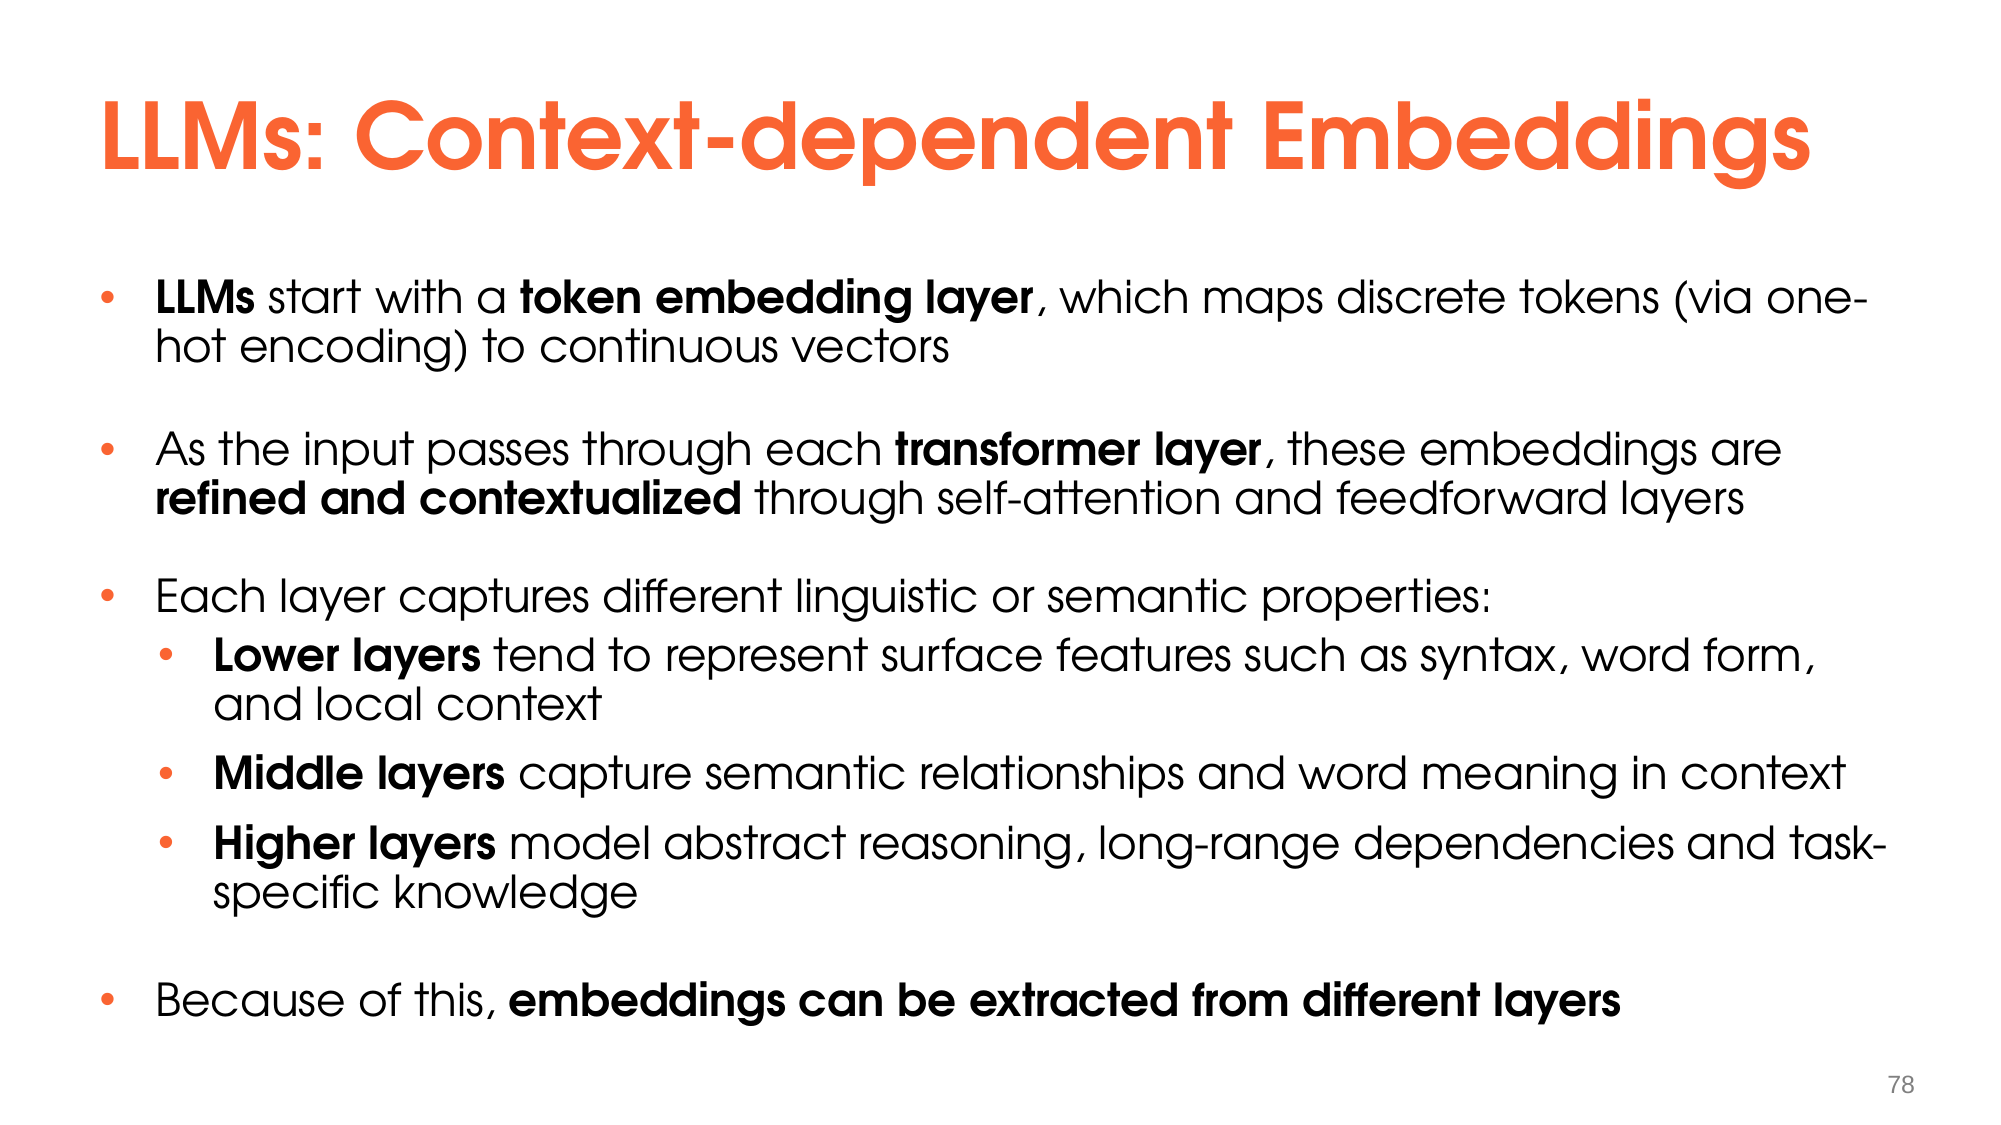

# LLMs: Context-dependent Embeddings
LLMs start with a token embedding layer, which maps discrete tokens (via one-hot encoding) to continuous vectors
As the input passes through each transformer layer, these embeddings are refined and contextualized through self-attention and feedforward layers
Each layer captures different linguistic or semantic properties:
Lower layers tend to represent surface features such as syntax, word form, and local context
Middle layers capture semantic relationships and word meaning in context
Higher layers model abstract reasoning, long-range dependencies and task-specific knowledge
Because of this, embeddings can be extracted from different layers
78